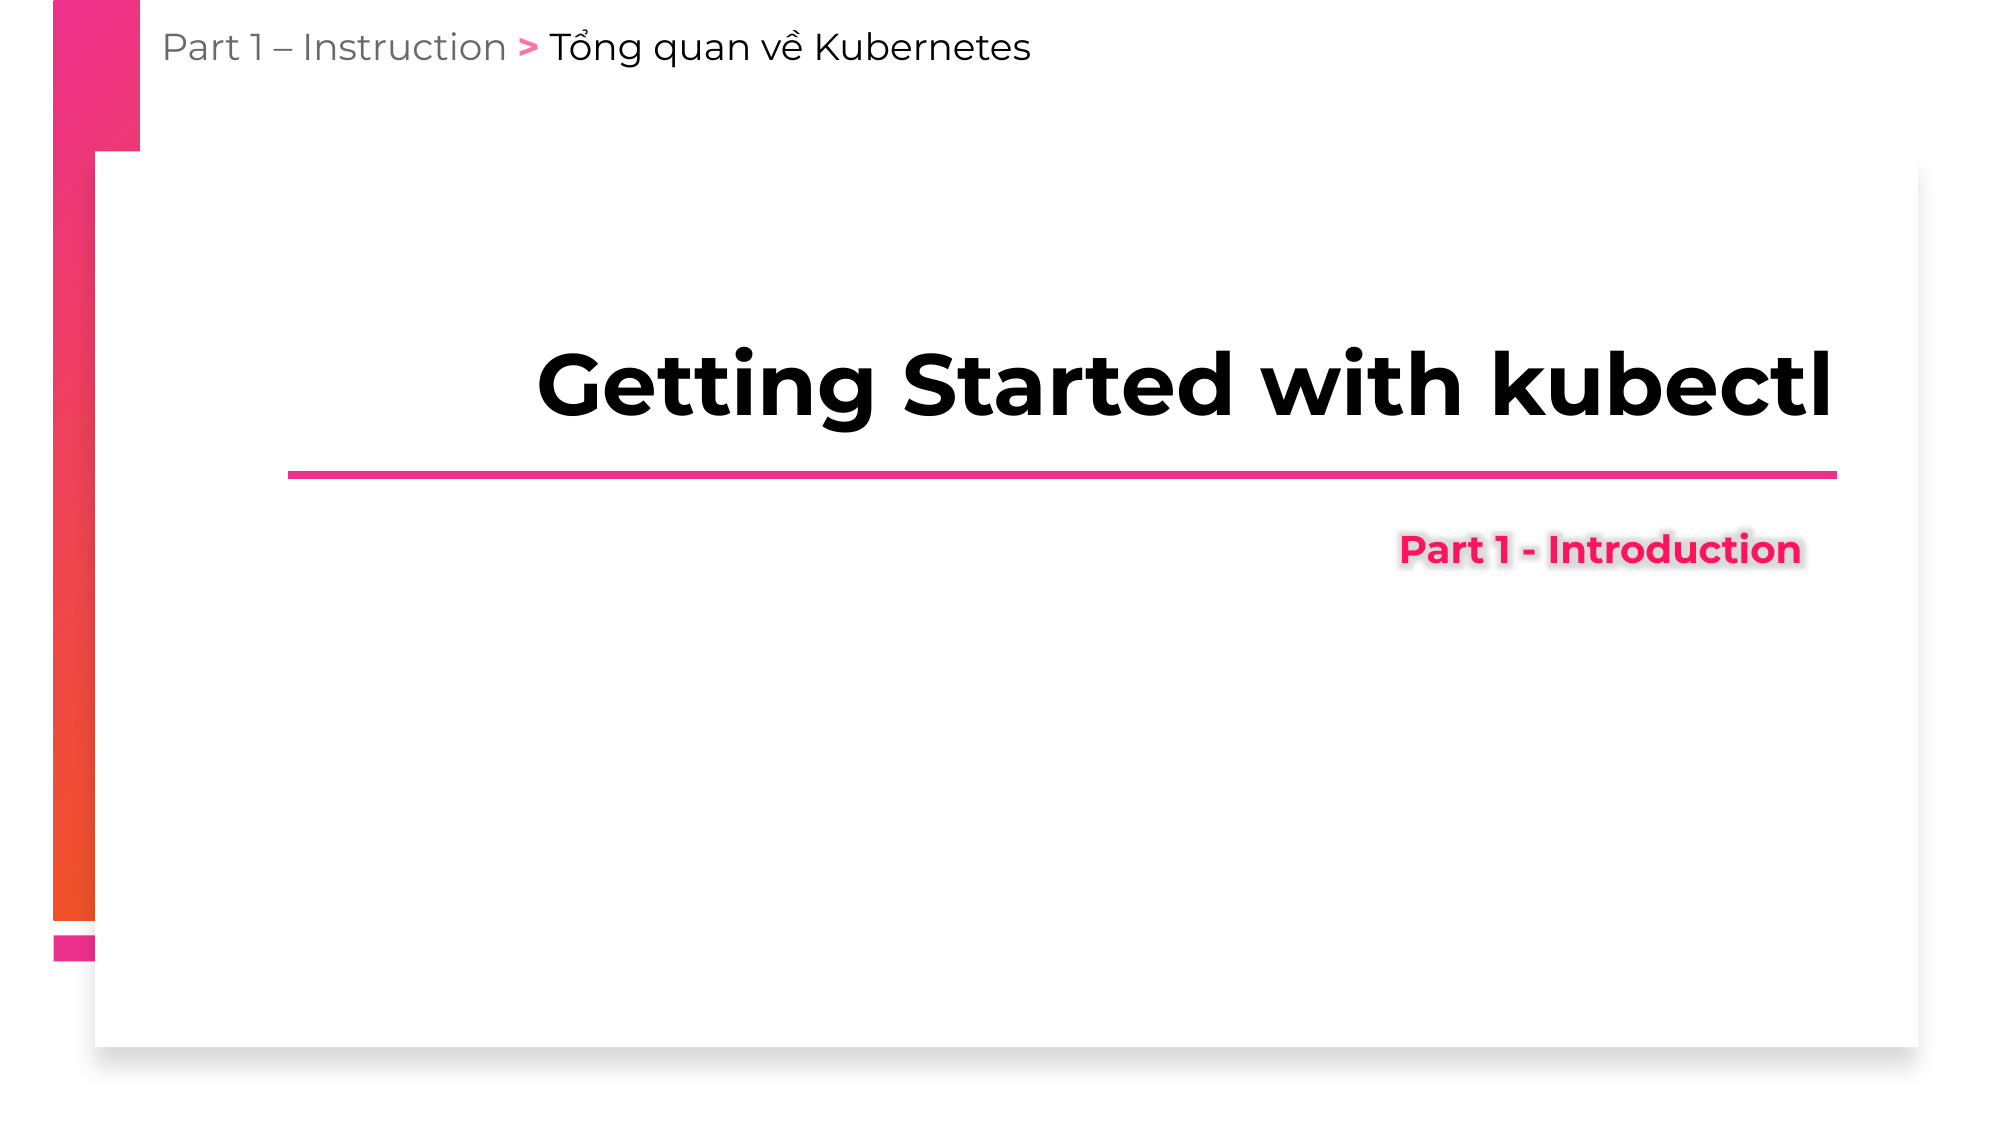

Part 1 – Instruction > Tổng quan về Kubernetes

Getting Started with kubectl

Part 1 - Introduction